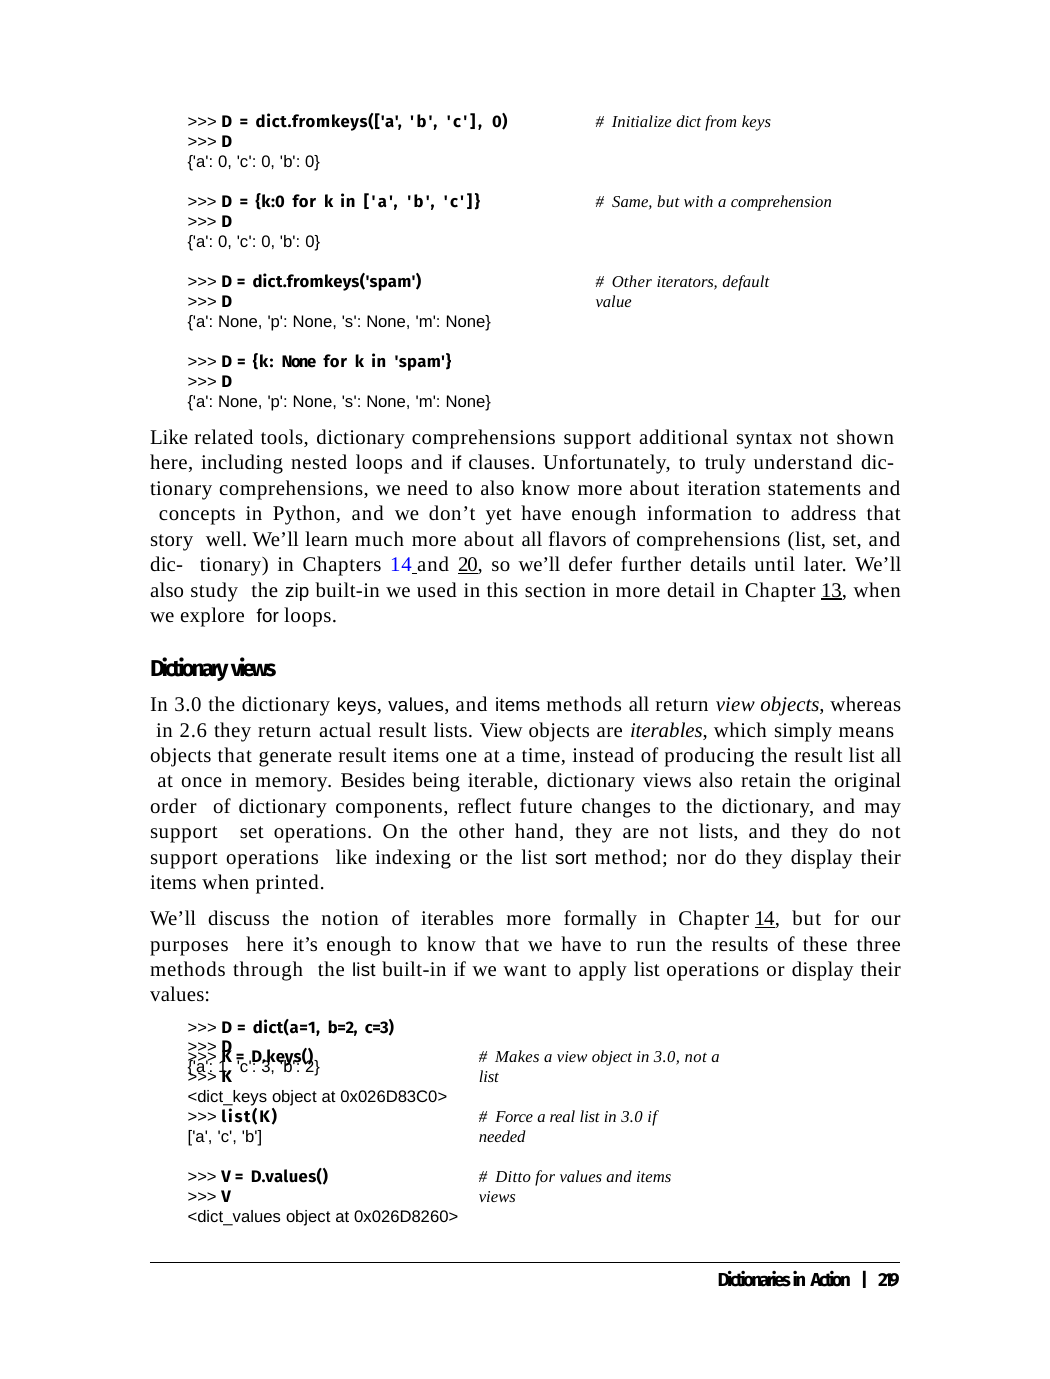

>>> D = dict.fromkeys(['a', 'b', 'c'], 0)
>>> D
{'a': 0, 'c': 0, 'b': 0}
# Initialize dict from keys
>>> D = {k:0 for k in ['a', 'b', 'c']}
>>> D
{'a': 0, 'c': 0, 'b': 0}
# Same, but with a comprehension
>>> D = dict.fromkeys('spam')
>>> D
{'a': None, 'p': None, 's': None, 'm': None}
# Other iterators, default value
>>> D = {k: None for k in 'spam'}
>>> D
{'a': None, 'p': None, 's': None, 'm': None}
Like related tools, dictionary comprehensions support additional syntax not shown  here, including nested loops and if clauses. Unfortunately, to truly understand dic-  tionary comprehensions, we need to also know more about iteration statements and  concepts in Python, and we don’t yet have enough information to address that story  well. We’ll learn much more about all flavors of comprehensions (list, set, and dic-  tionary) in Chapters 14 and 20, so we’ll defer further details until later. We’ll also study  the zip built-in we used in this section in more detail in Chapter 13, when we explore  for loops.

Dictionary views
In 3.0 the dictionary keys, values, and items methods all return view objects, whereas  in 2.6 they return actual result lists. View objects are iterables, which simply means  objects that generate result items one at a time, instead of producing the result list all  at once in memory. Besides being iterable, dictionary views also retain the original order  of dictionary components, reflect future changes to the dictionary, and may support  set operations. On the other hand, they are not lists, and they do not support operations  like indexing or the list sort method; nor do they display their items when printed.
We’ll discuss the notion of iterables more formally in Chapter 14, but for our purposes  here it’s enough to know that we have to run the results of these three methods through  the list built-in if we want to apply list operations or display their values:
>>> D = dict(a=1, b=2, c=3)
>>> D
{'a': 1, 'c': 3, 'b': 2}
>>> K = D.keys()
>>> K
<dict_keys object at 0x026D83C0>
>>> list(K)
['a', 'c', 'b']
# Makes a view object in 3.0, not a list
# Force a real list in 3.0 if needed
>>> V = D.values()
>>> V
<dict_values object at 0x026D8260>
# Ditto for values and items views

Dictionaries in Action  |  219